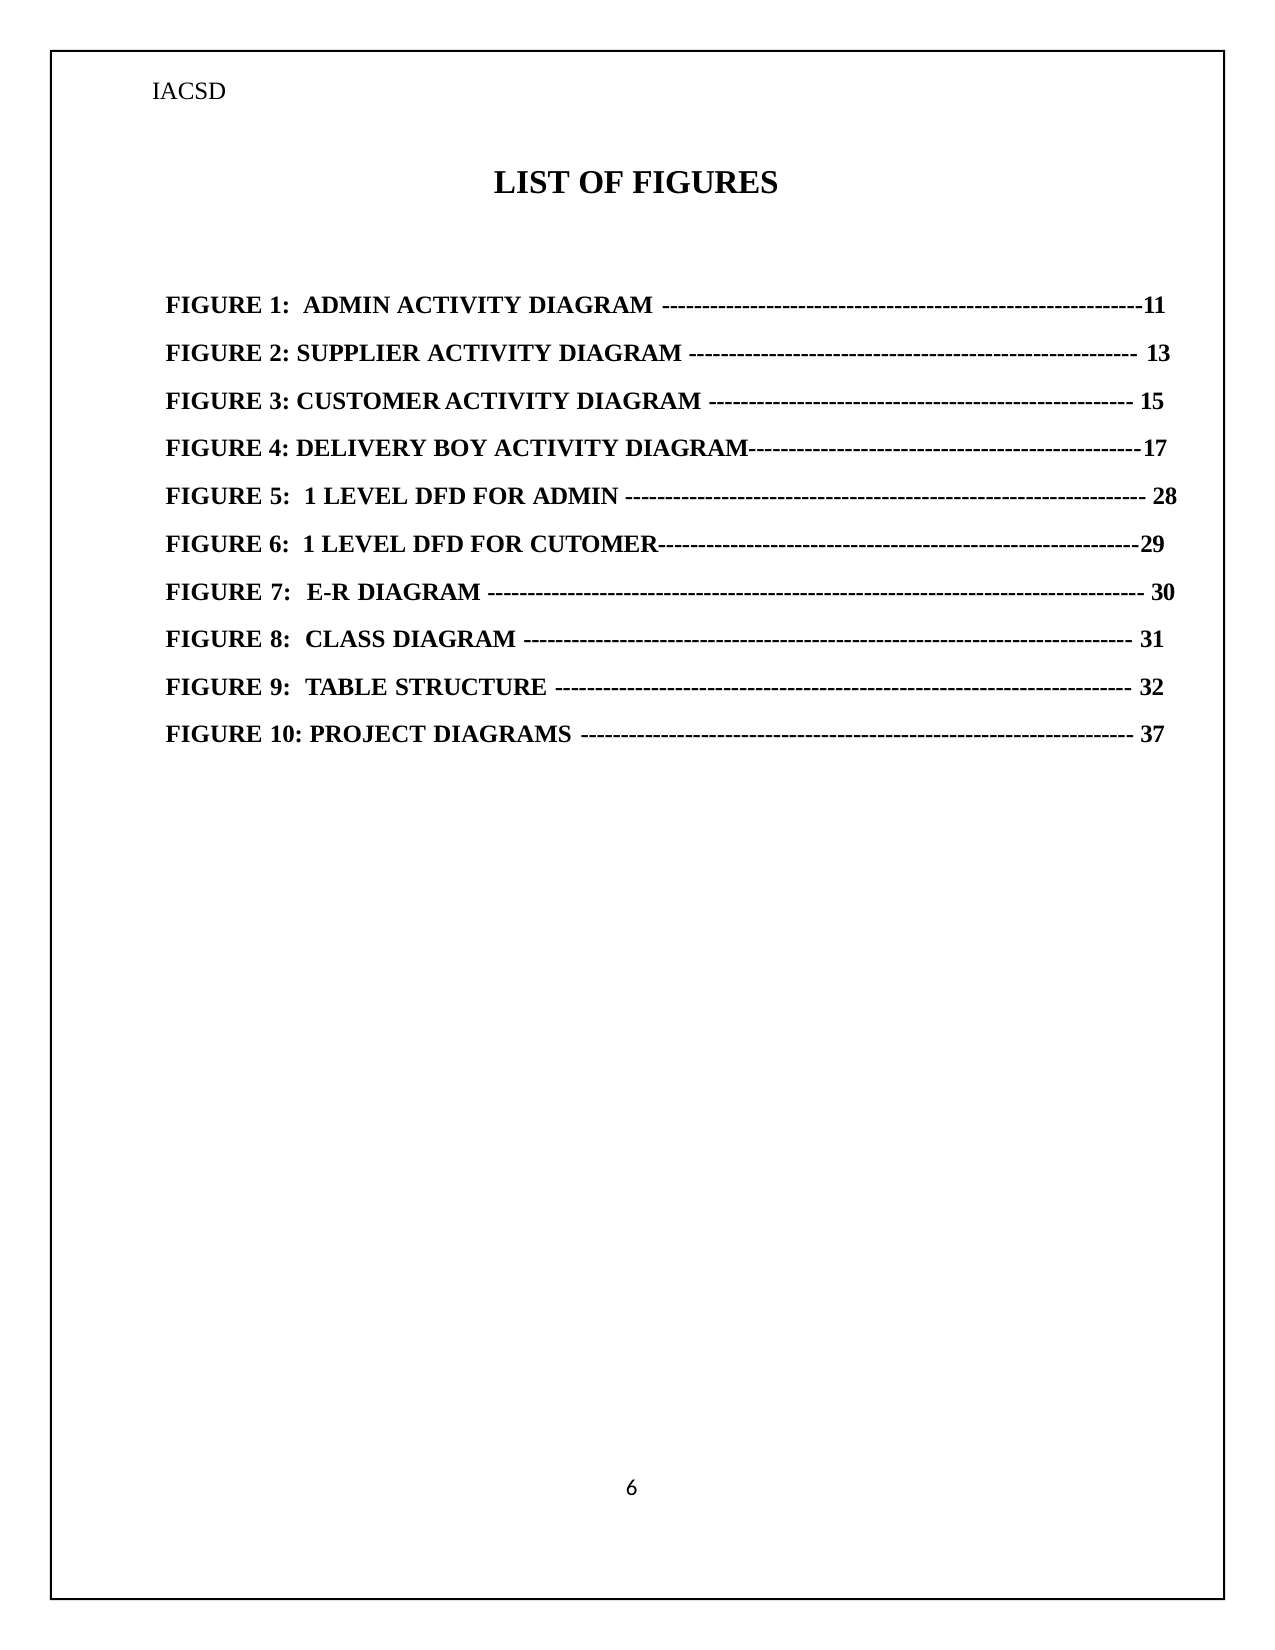

IACSD
LIST OF FIGURES
FIGURE 1: ADMIN ACTIVITY DIAGRAM ------------------------------------------------------------11
FIGURE 2: SUPPLIER ACTIVITY DIAGRAM -------------------------------------------------------- 13
FIGURE 3: CUSTOMER ACTIVITY DIAGRAM ----------------------------------------------------- 15
FIGURE 4: DELIVERY BOY ACTIVITY DIAGRAM-------------------------------------------------17
FIGURE 5: 1 LEVEL DFD FOR ADMIN ----------------------------------------------------------------- 28
FIGURE 6: 1 LEVEL DFD FOR CUTOMER------------------------------------------------------------29
FIGURE 7: E-R DIAGRAM ---------------------------------------------------------------------------------- 30
FIGURE 8: CLASS DIAGRAM ---------------------------------------------------------------------------- 31
FIGURE 9: TABLE STRUCTURE ------------------------------------------------------------------------ 32
FIGURE 10: PROJECT DIAGRAMS --------------------------------------------------------------------- 37
6